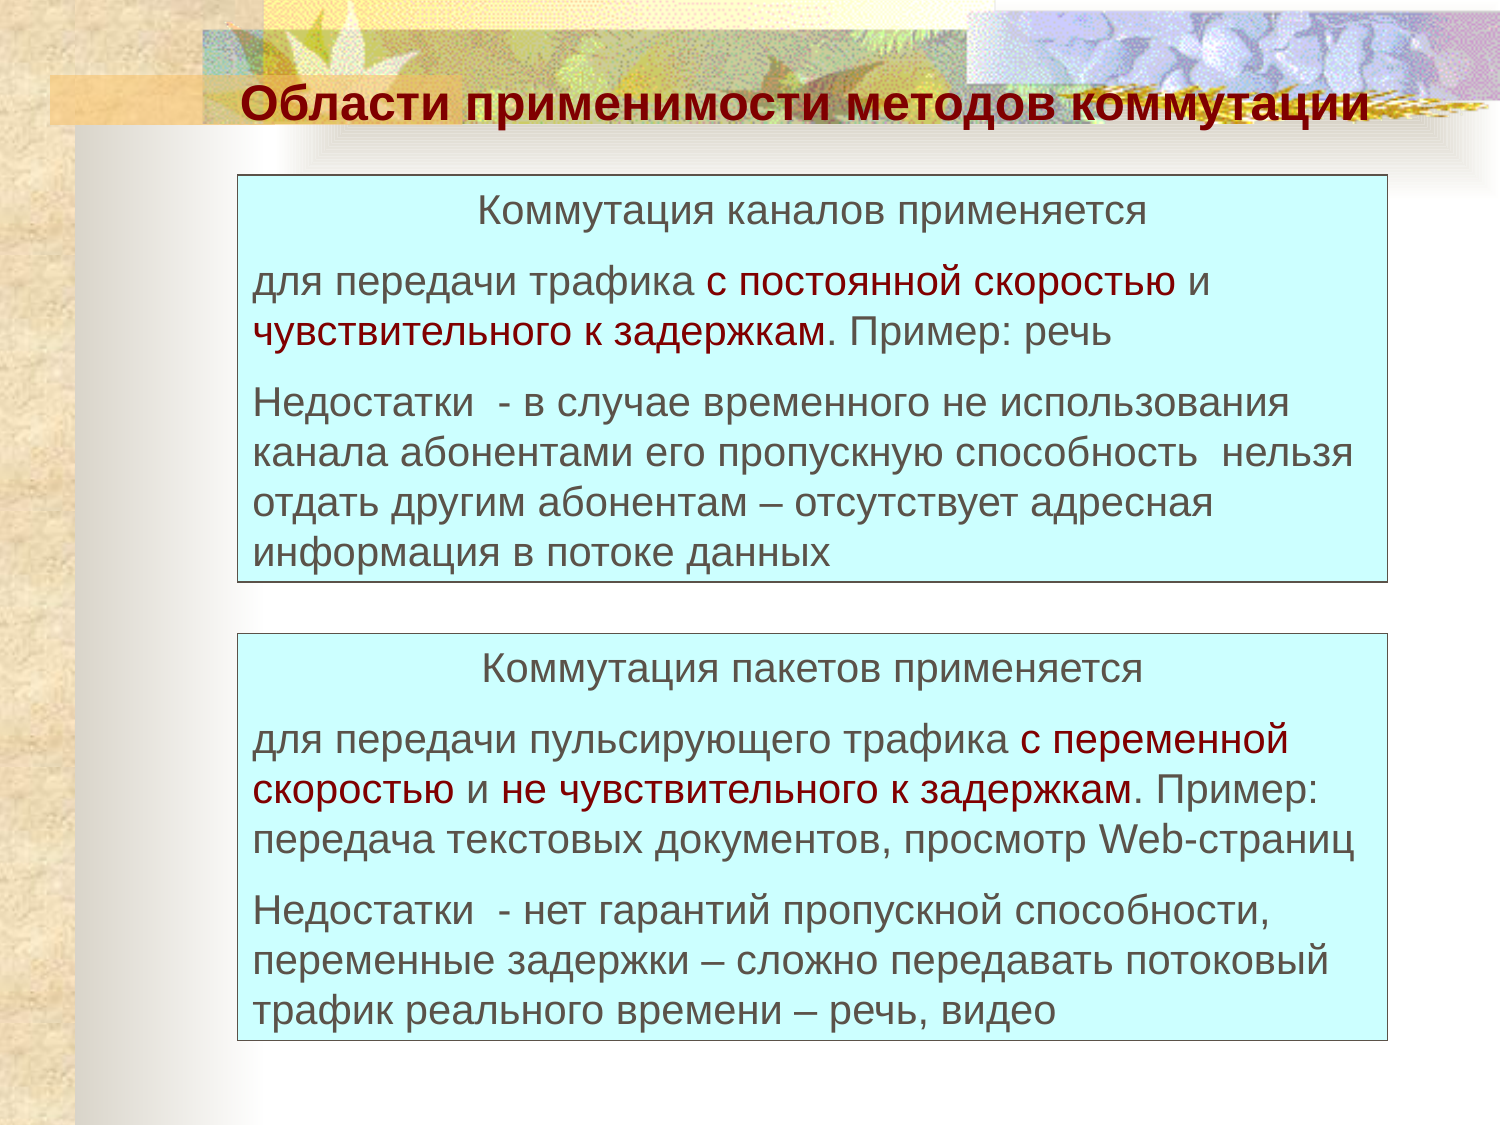

Области применимости методов коммутации
Коммутация каналов применяется
для передачи трафика с постоянной скоростью и чувствительного к задержкам. Пример: речь
Недостатки  - в случае временного не использования канала абонентами его пропускную способность  нельзя отдать другим абонентам – отсутствует адресная информация в потоке данных
Коммутация пакетов применяется
для передачи пульсирующего трафика с переменной скоростью и не чувствительного к задержкам. Пример: передача текстовых документов, просмотр Web-страниц
Недостатки  - нет гарантий пропускной способности, переменные задержки – сложно передавать потоковый трафик реального времени – речь, видео